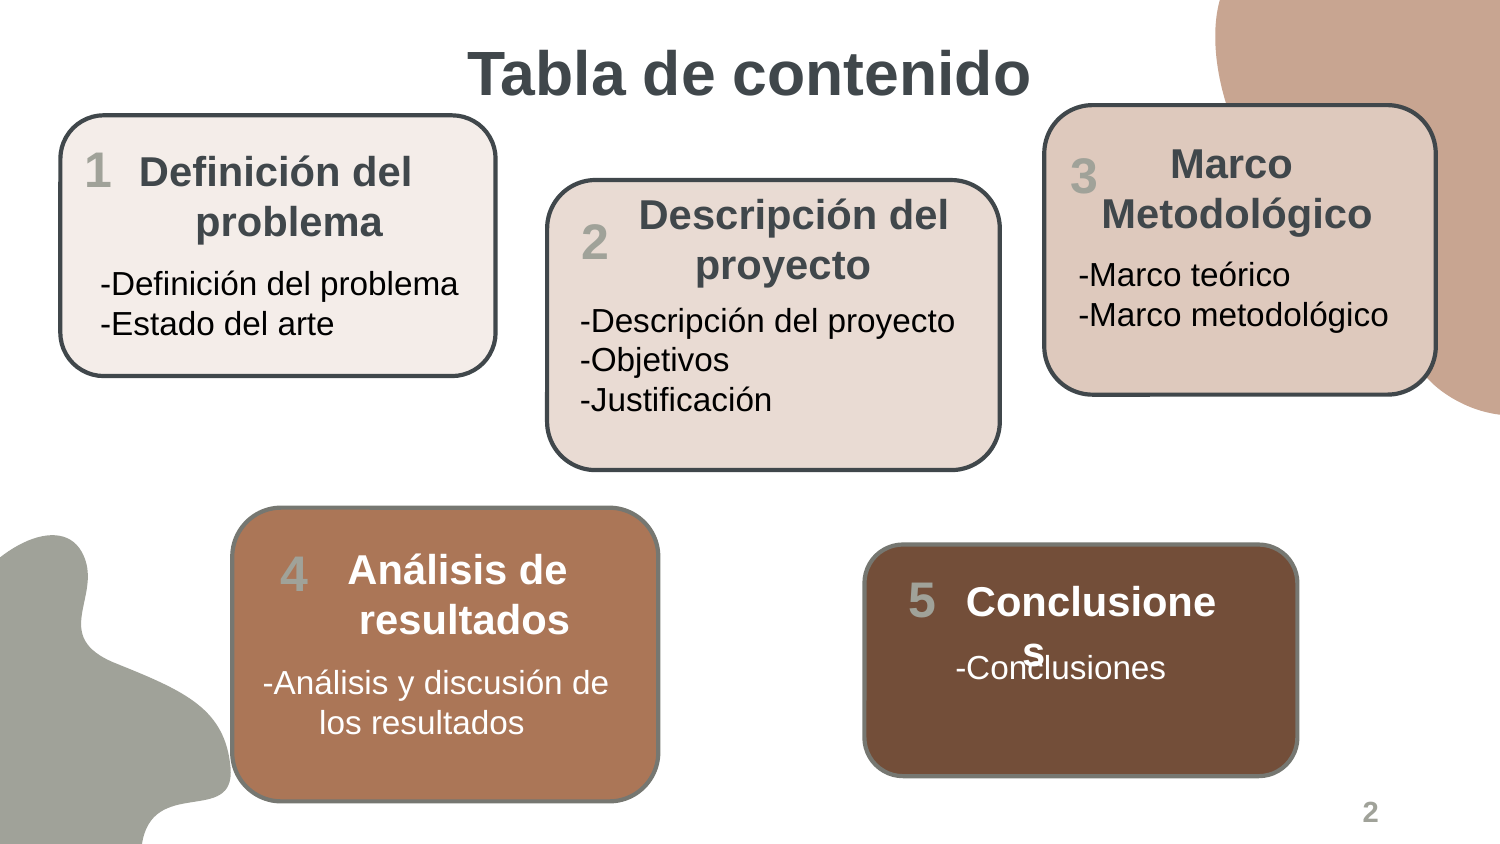

# Tabla de contenido

Marco
 Metodológico
Definición del problema
1
3
Descripción del proyecto

2
-Marco teórico
-Marco metodológico
-Definición del problema
-Estado del arte
-Descripción del proyecto
-Objetivos
-Justificación

Análisis de
 resultados
4

Conclusiones
5
-Conclusiones
-Análisis y discusión de los resultados
2